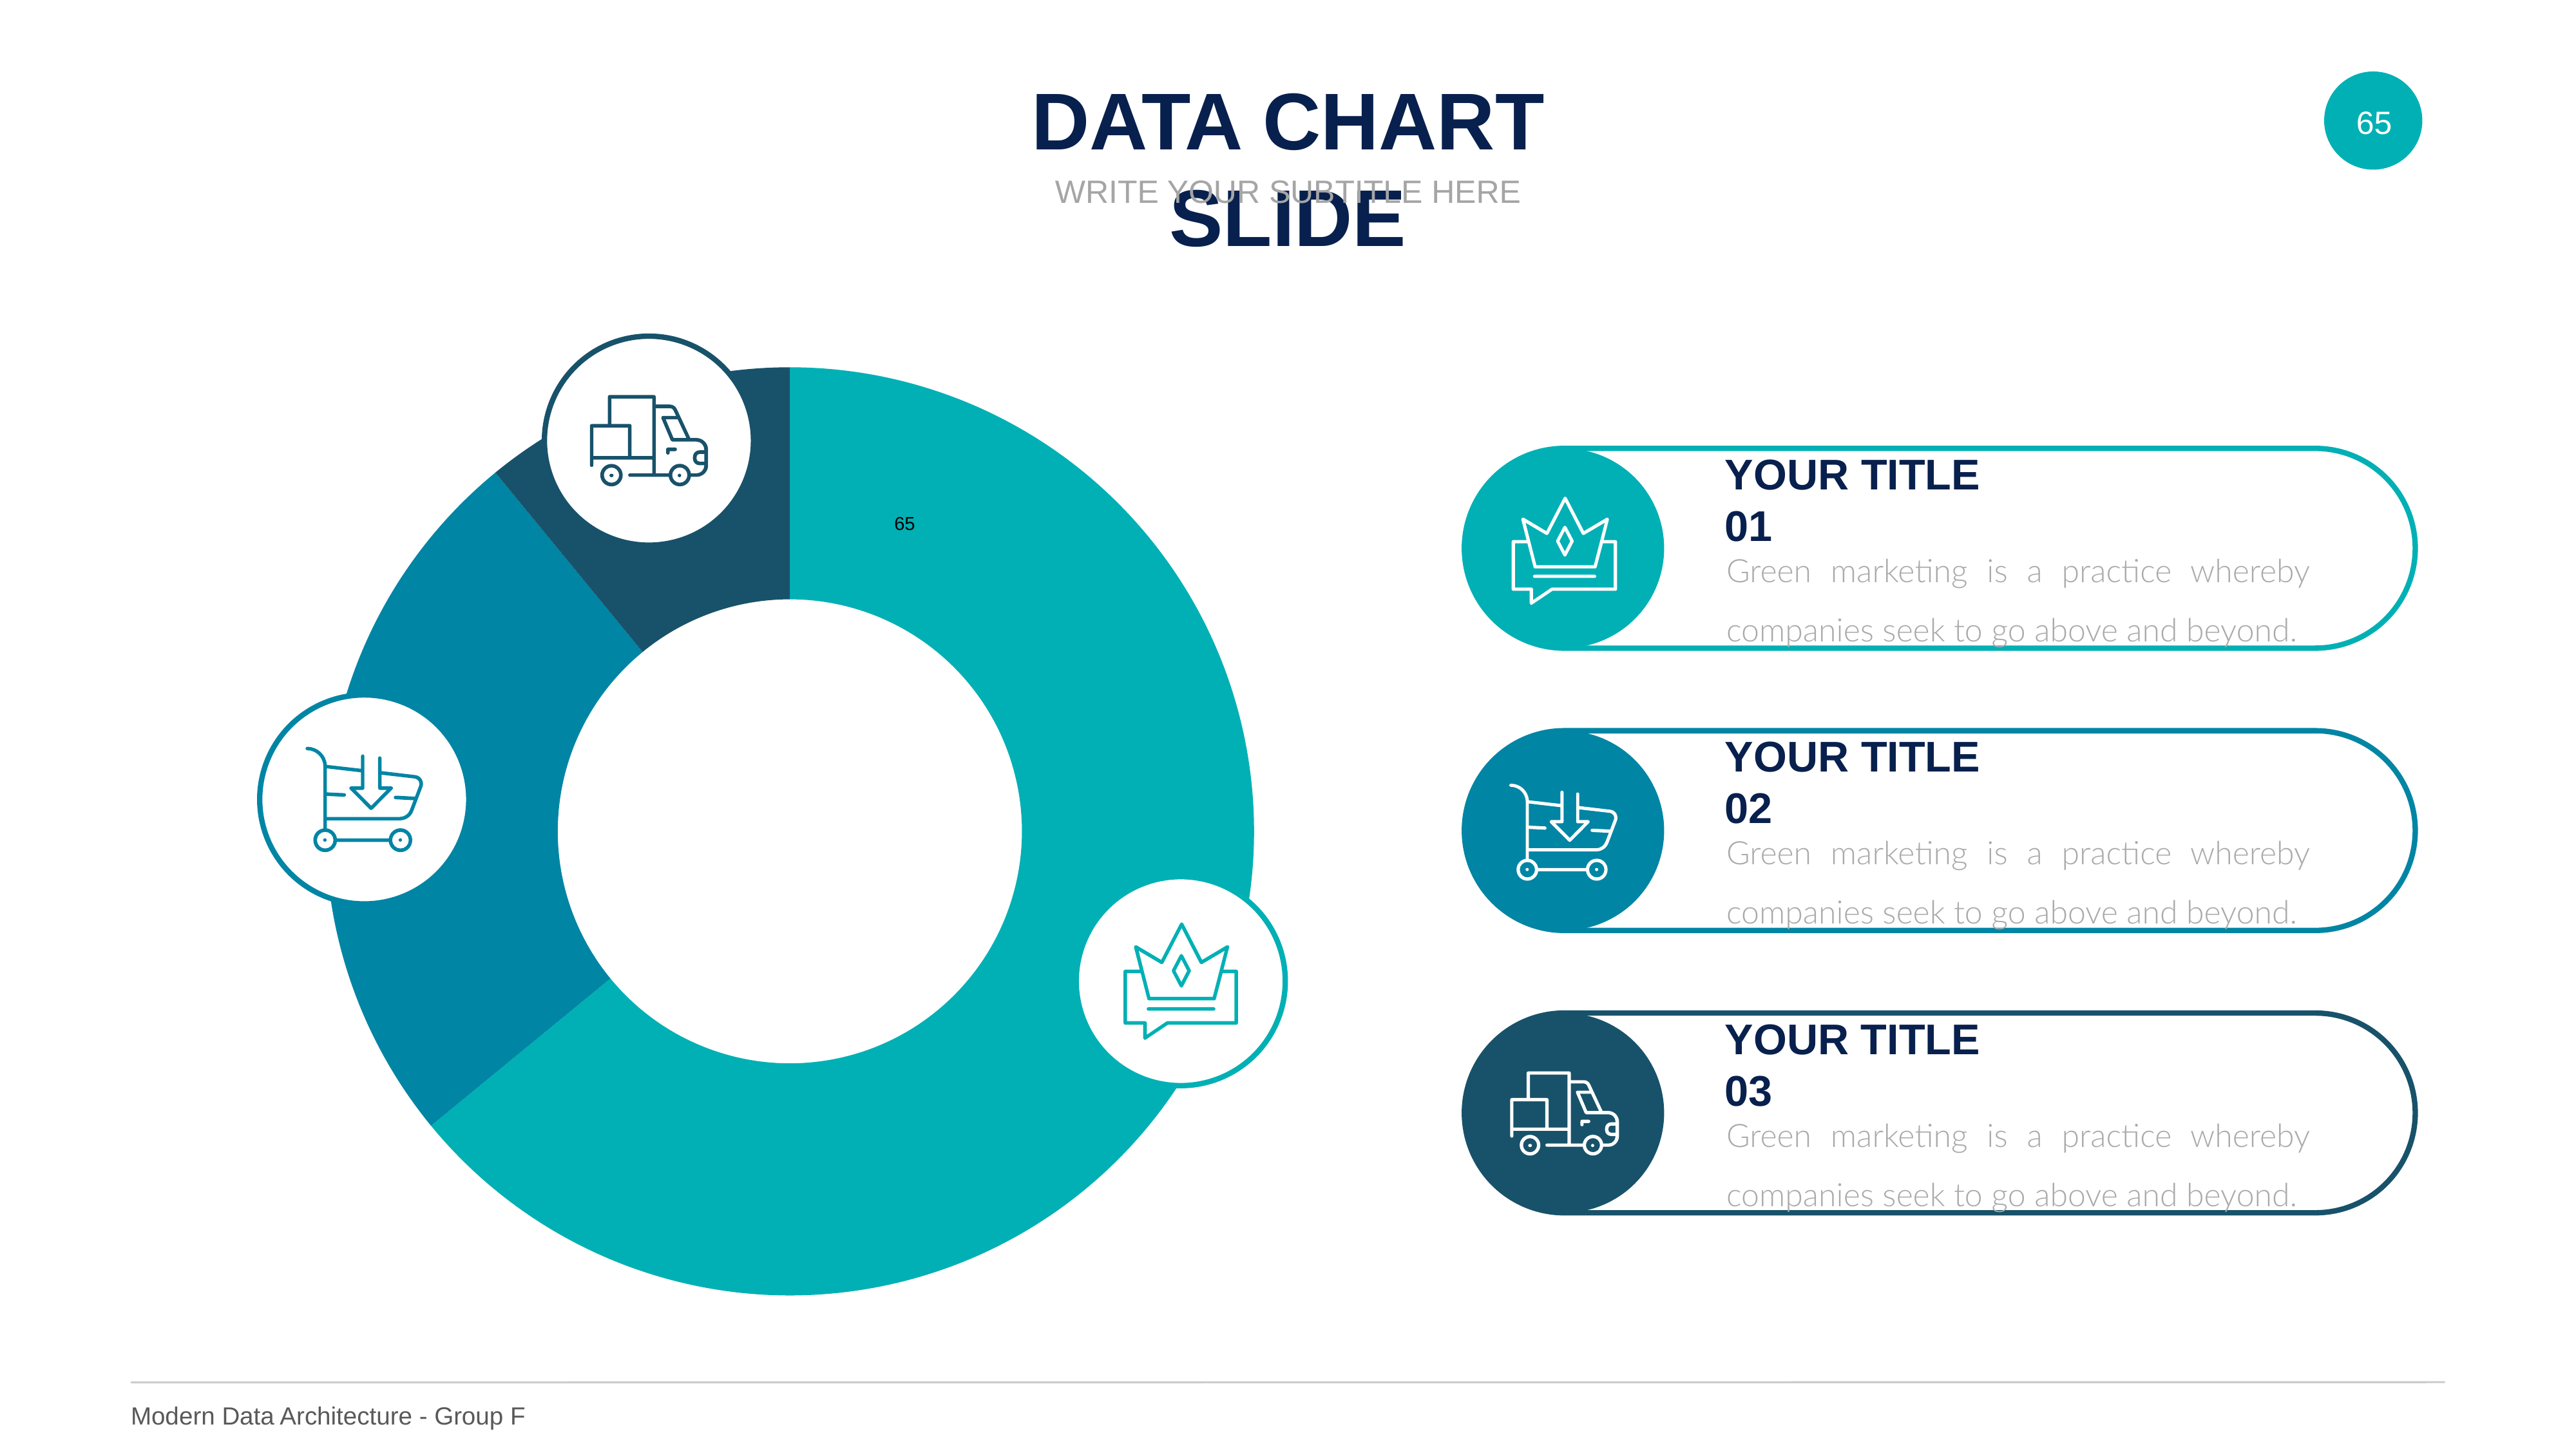

DATA CHART SLIDE
WRITE YOUR SUBTITLE HERE

### Chart

| Category | Sales |
|---|---|
| 1st Qtr | 8.2 |
| 2nd Qtr | 3.2 |
| 3rd Qtr | 1.4 |

YOUR TITLE 01

65
Green marketing is a practice whereby companies seek to go above and beyond.

YOUR TITLE 02

Green marketing is a practice whereby companies seek to go above and beyond.

YOUR TITLE 03

Green marketing is a practice whereby companies seek to go above and beyond.